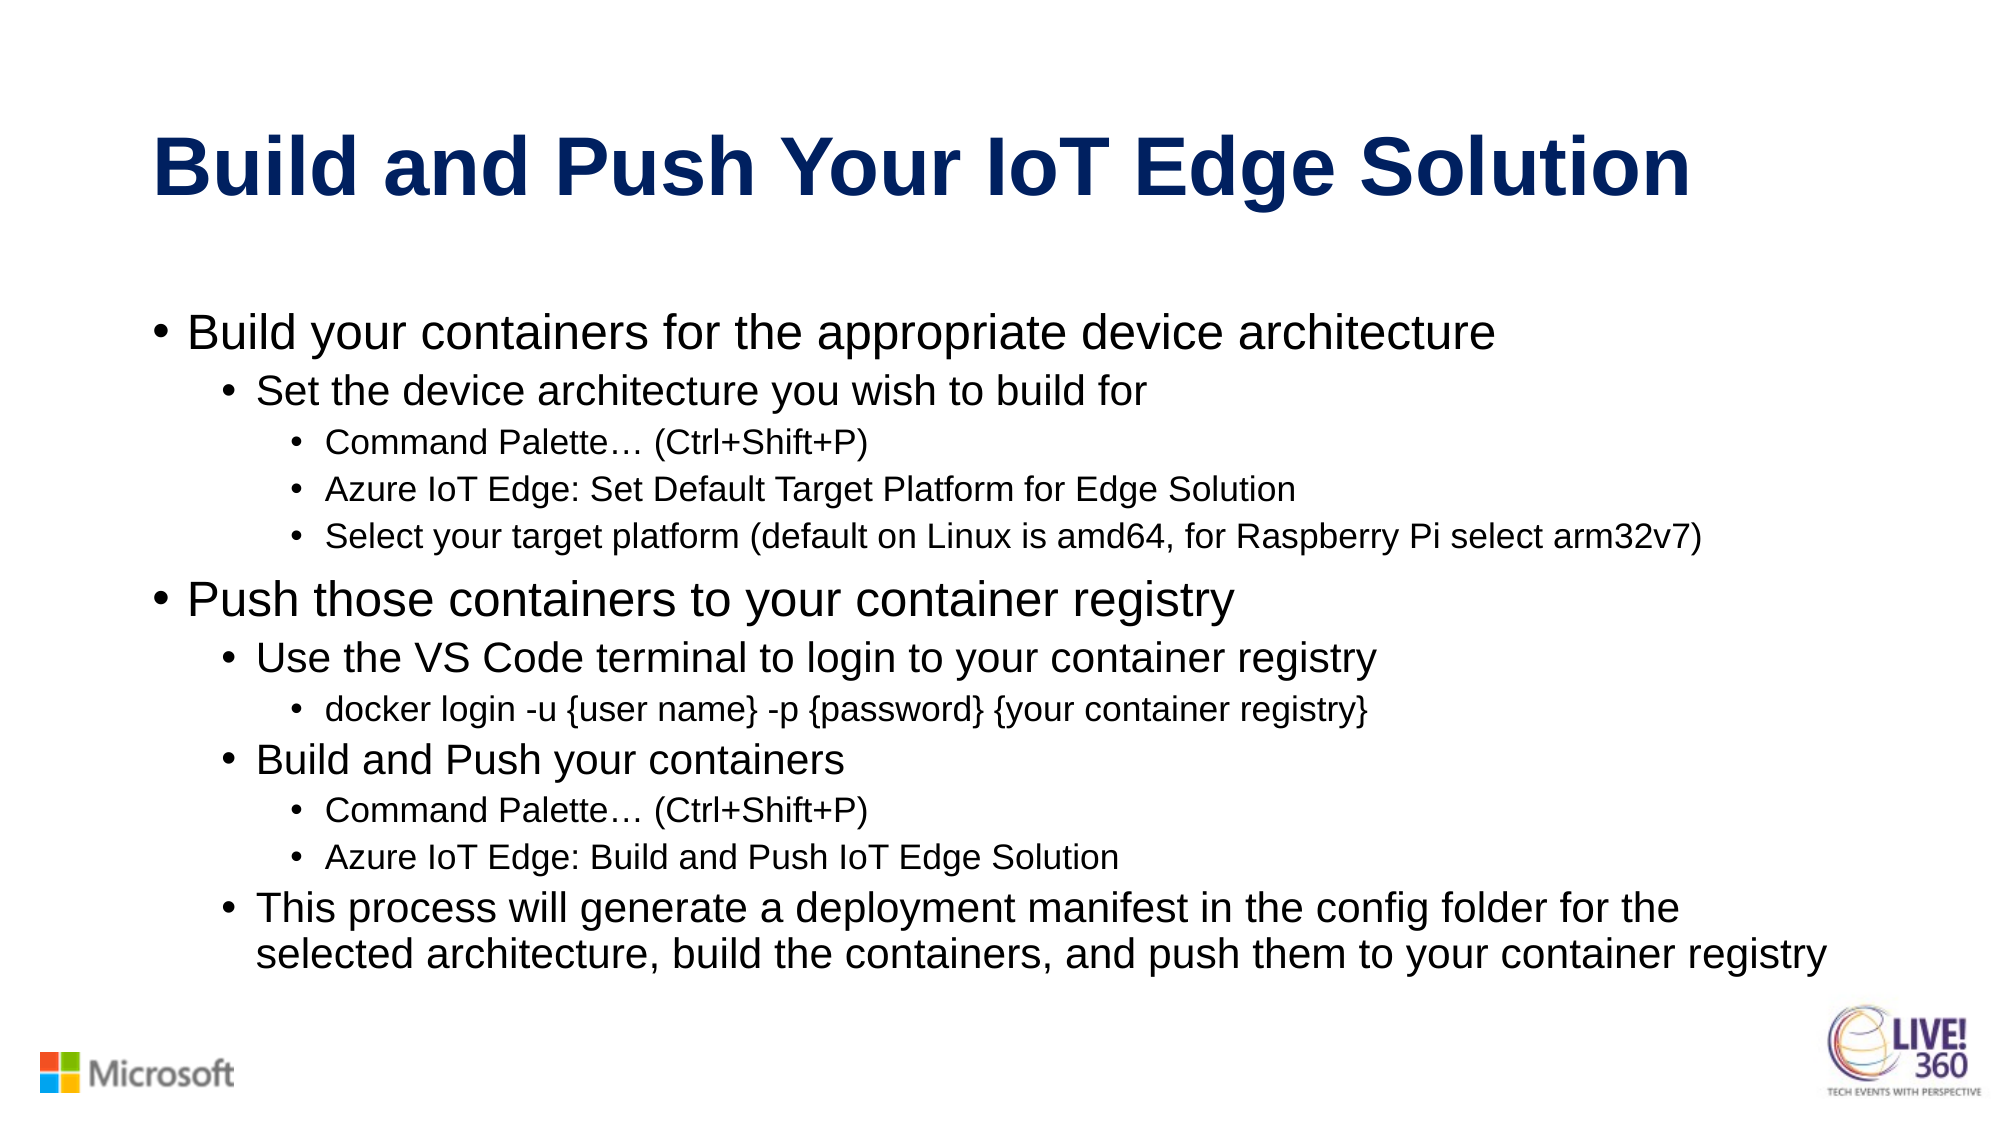

# Build and Push Your IoT Edge Solution
Build your containers for the appropriate device architecture
Set the device architecture you wish to build for
Command Palette… (Ctrl+Shift+P)
Azure IoT Edge: Set Default Target Platform for Edge Solution
Select your target platform (default on Linux is amd64, for Raspberry Pi select arm32v7)
Push those containers to your container registry
Use the VS Code terminal to login to your container registry
docker login -u {user name} -p {password} {your container registry}
Build and Push your containers
Command Palette… (Ctrl+Shift+P)
Azure IoT Edge: Build and Push IoT Edge Solution
This process will generate a deployment manifest in the config folder for the selected architecture, build the containers, and push them to your container registry